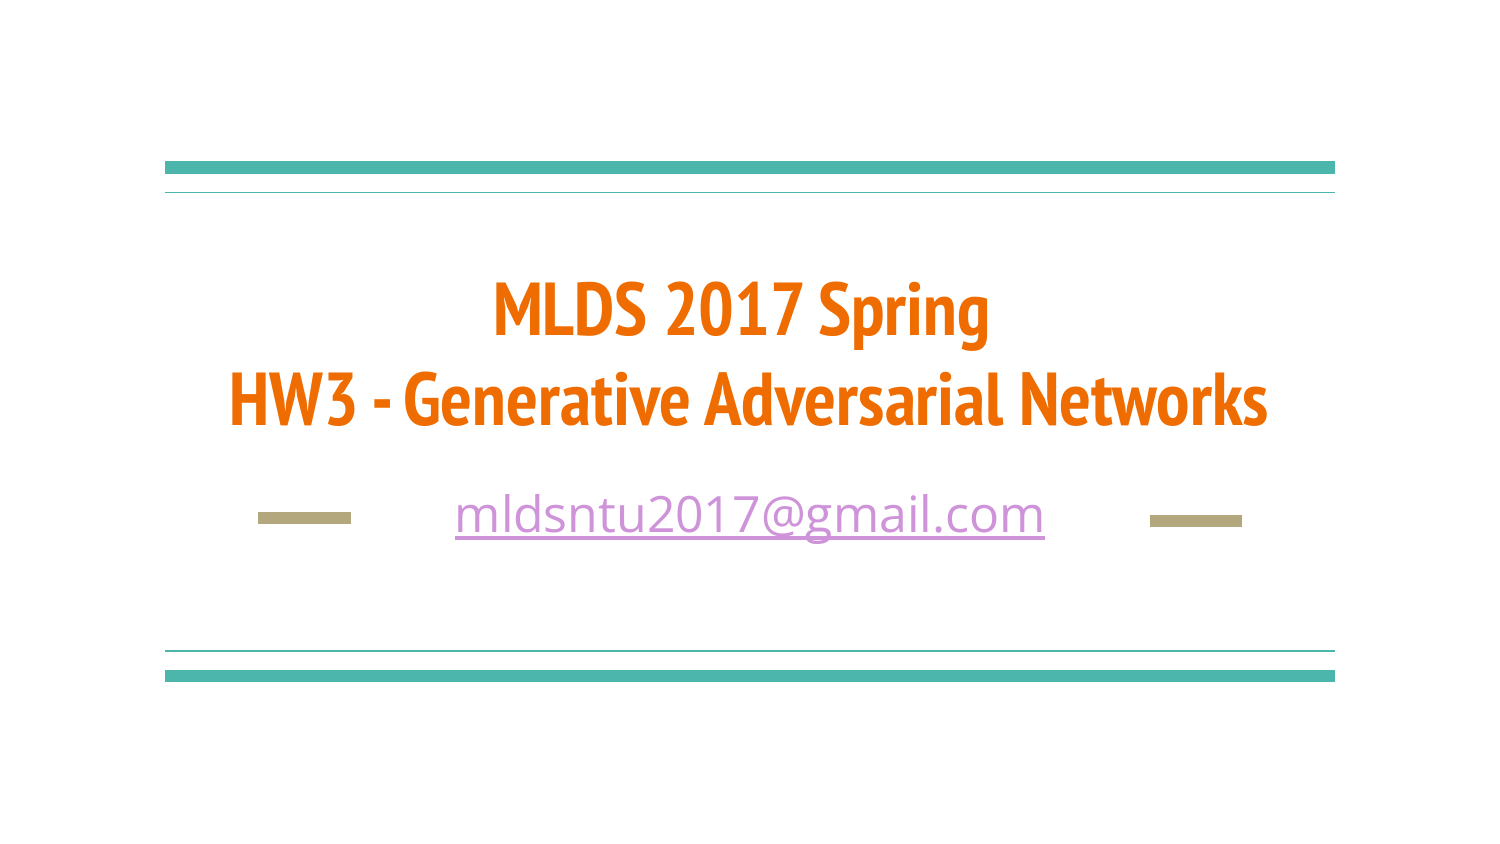

# MLDS 2017 Spring
HW3 - Generative Adversarial Networks
mldsntu2017@gmail.com